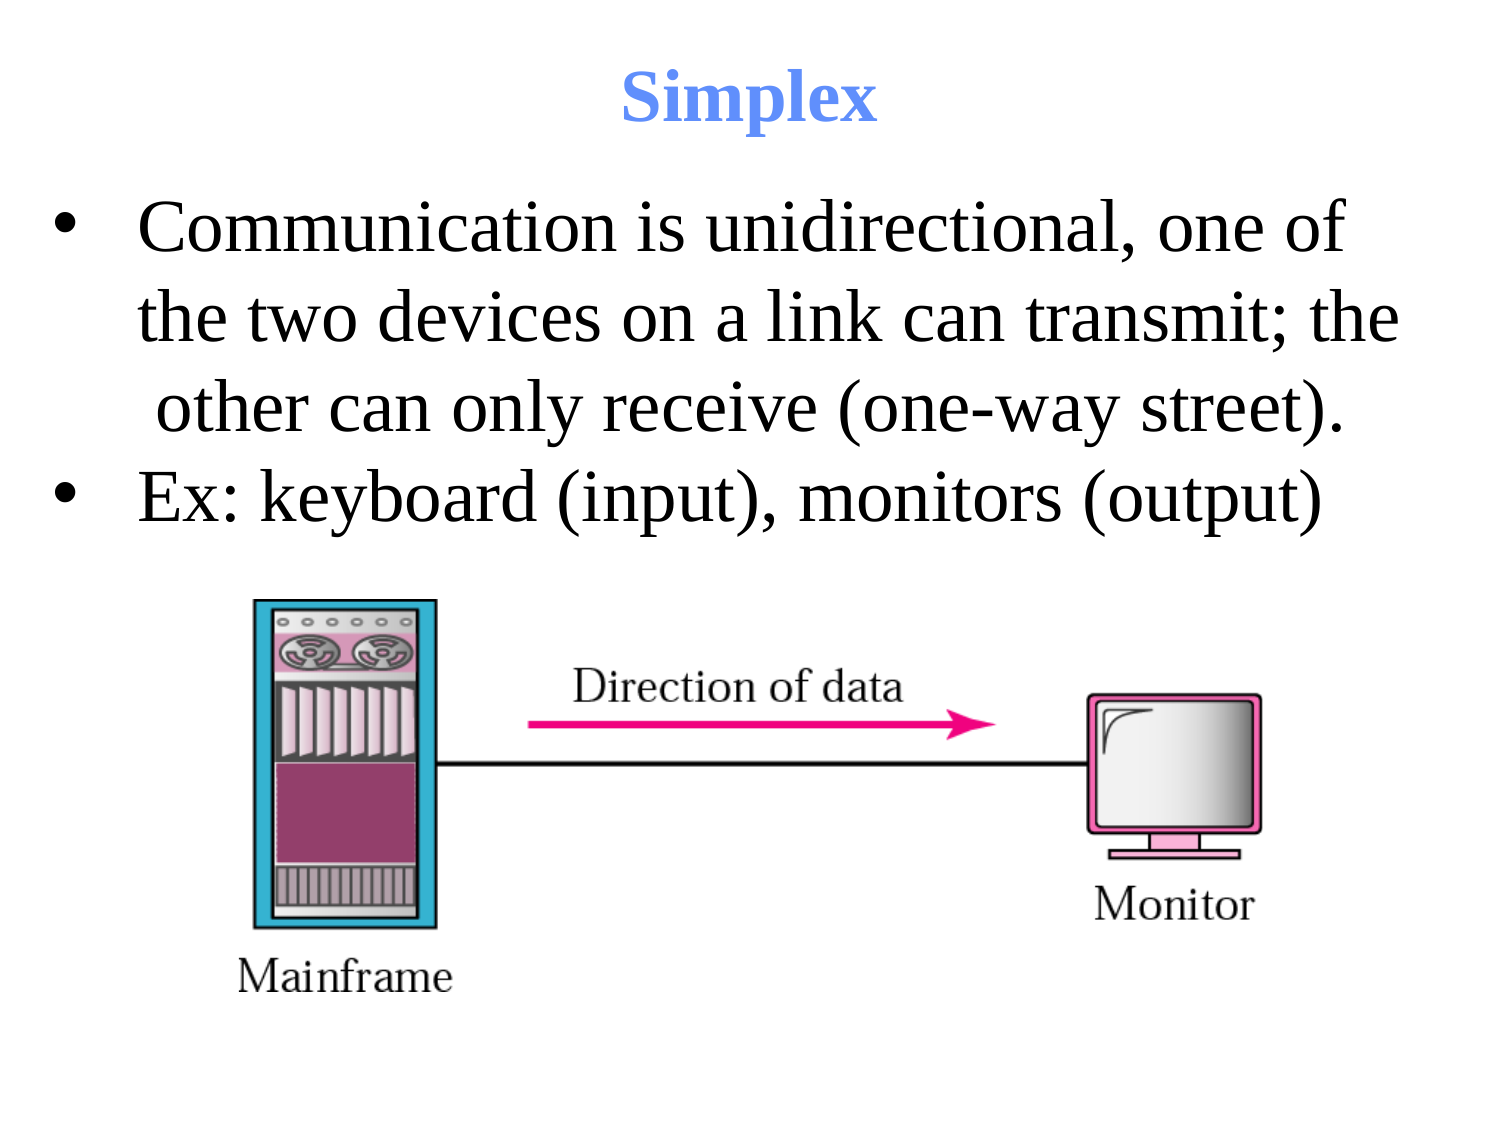

Simplex
Communication is unidirectional, one of  the two devices on a link can transmit; the  other can only receive (one-way street).
Ex: keyboard (input), monitors (output)